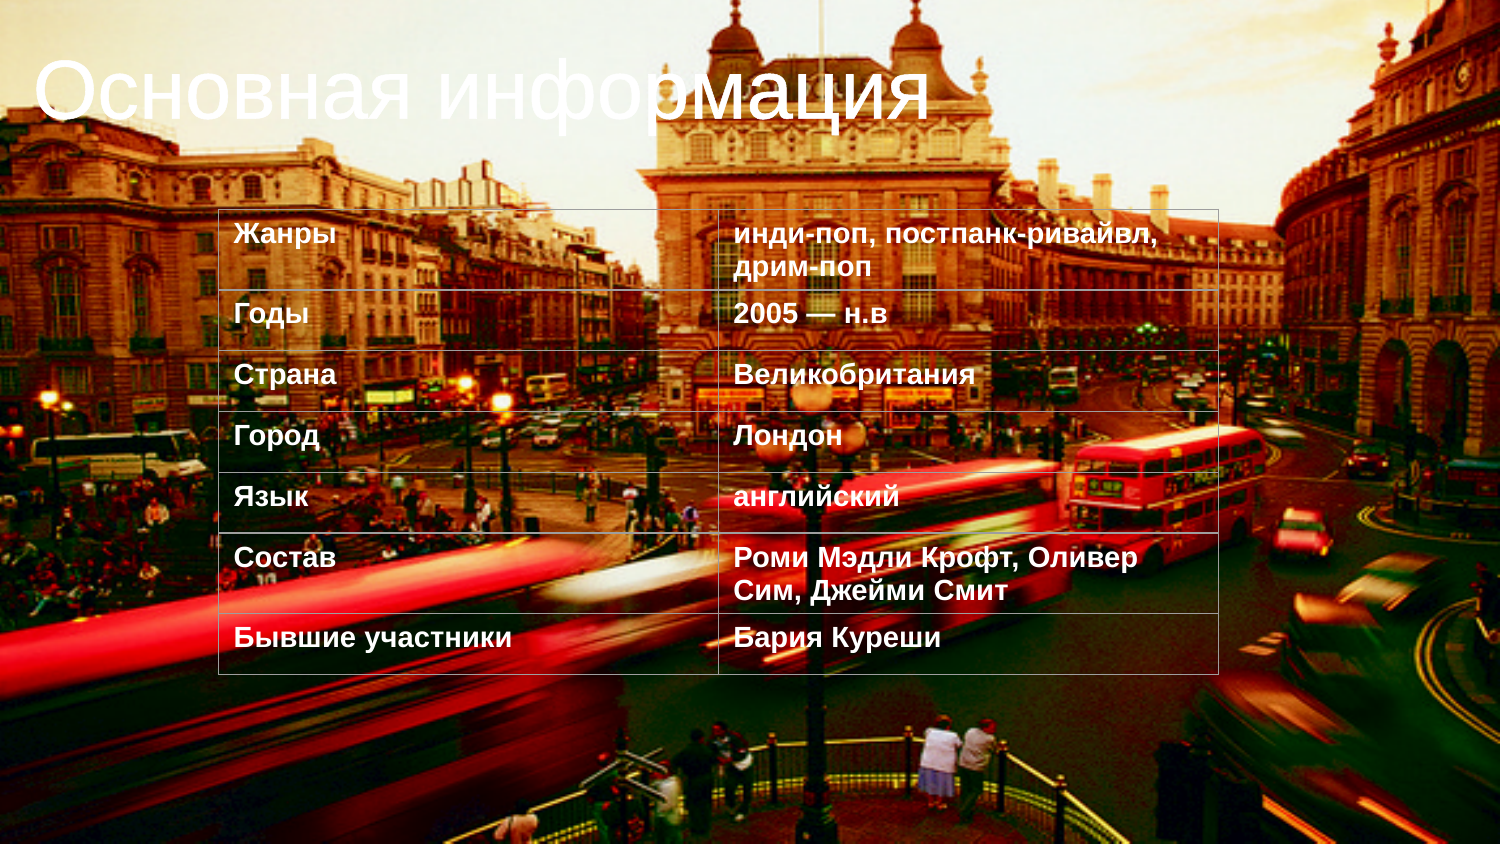

# Основная информация
| Жанры | инди-поп, постпанк-ривайвл, дрим-поп |
| --- | --- |
| Годы | 2005 — н.в |
| Страна | Великобритания |
| Город | Лондон |
| Язык | английский |
| Состав | Роми Мэдли Крофт, Оливер Сим, Джейми Смит |
| Бывшие участники | Бария Куреши |